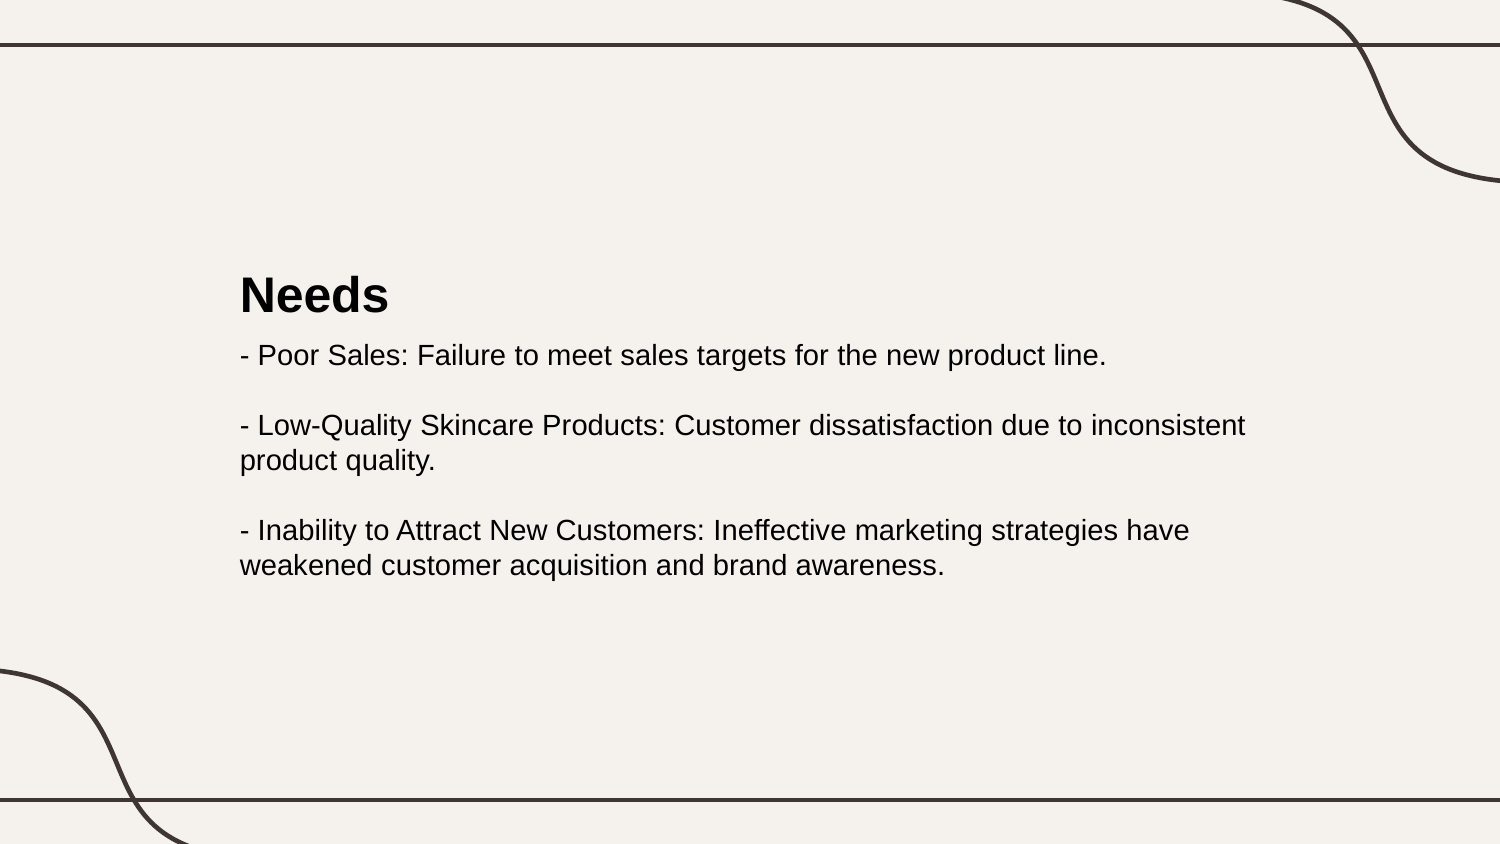

Needs
- Poor Sales: Failure to meet sales targets for the new product line.

- Low-Quality Skincare Products: Customer dissatisfaction due to inconsistent product quality.

- Inability to Attract New Customers: Ineffective marketing strategies have weakened customer acquisition and brand awareness.